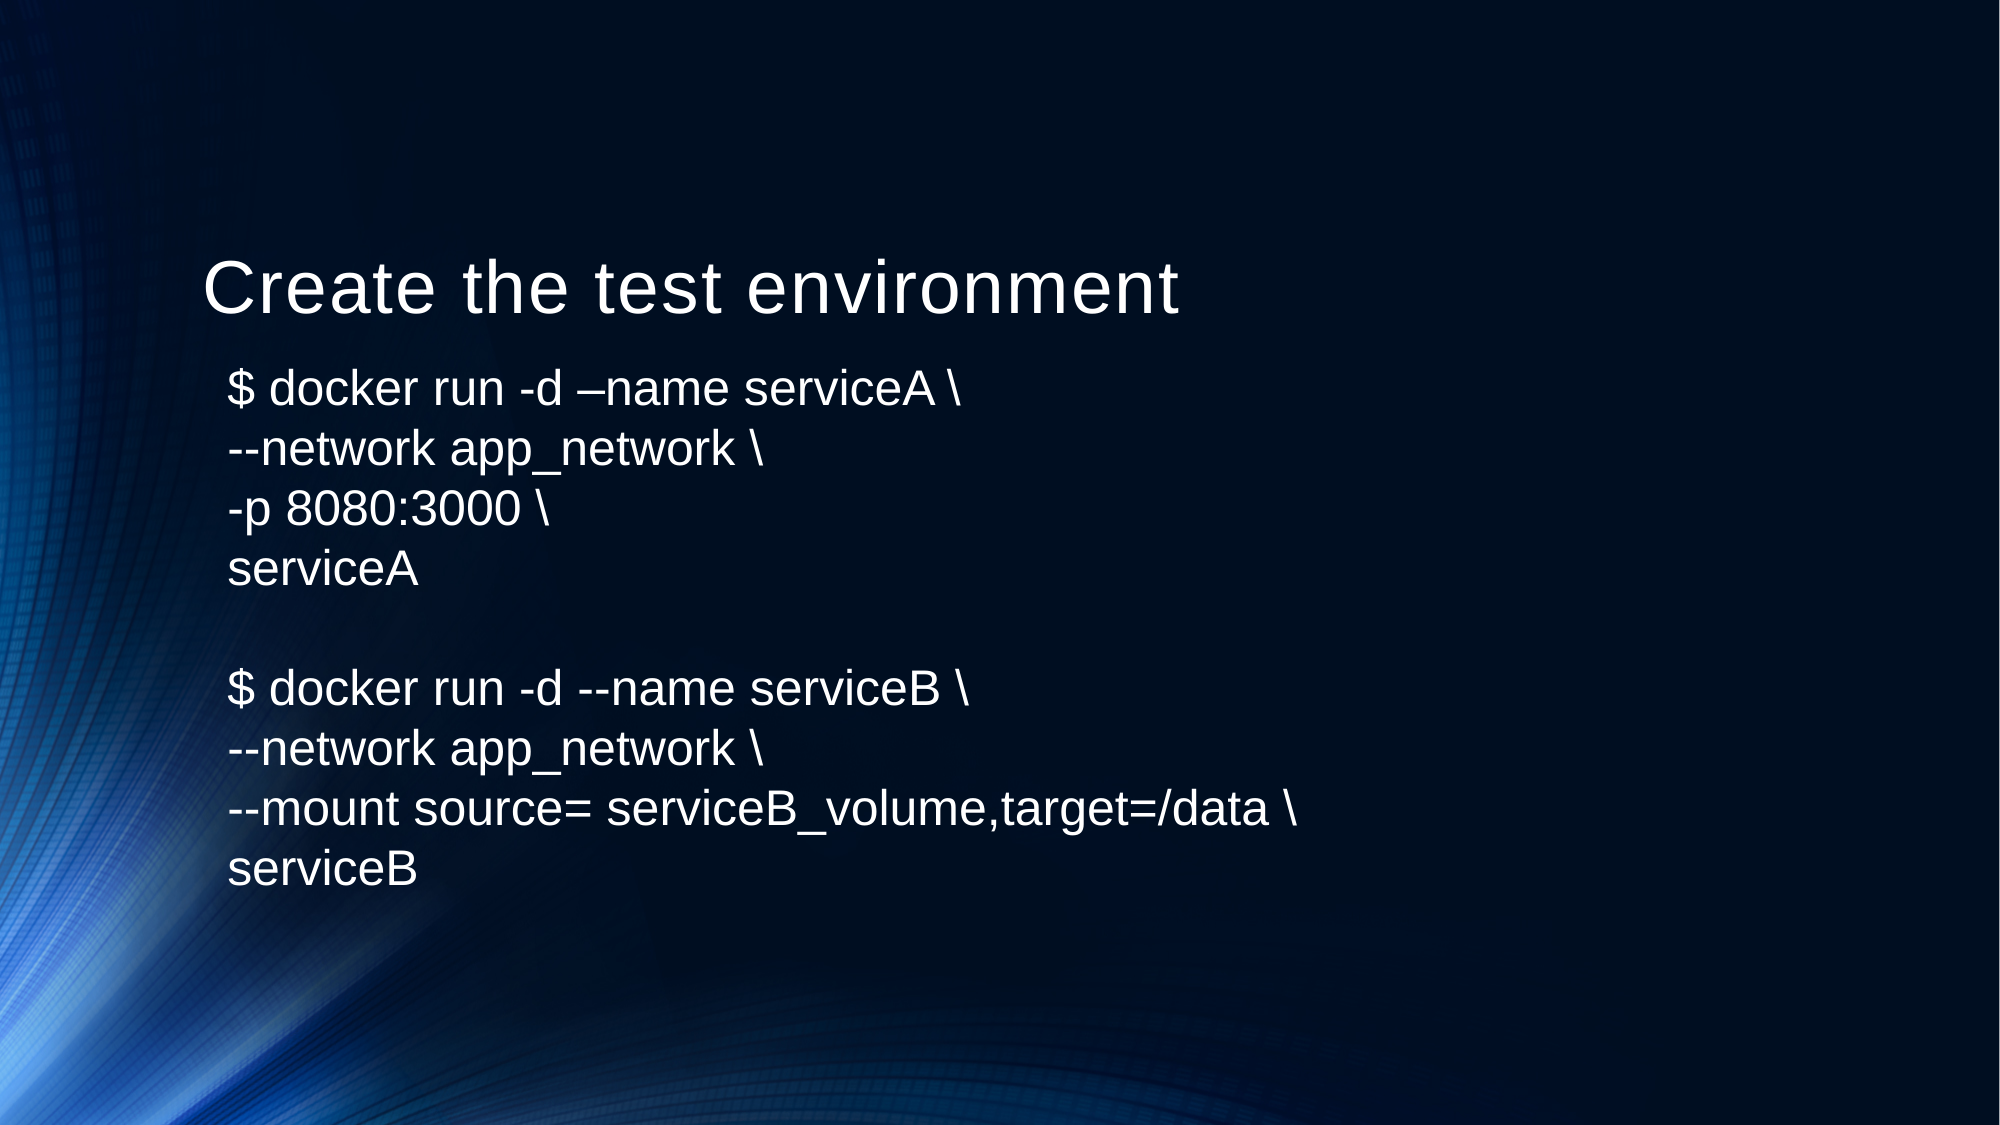

# Create the test environment
$ docker run -d –name serviceA \
--network app_network \
-p 8080:3000 \
serviceA
$ docker run -d --name serviceB \
--network app_network \
--mount source= serviceB_volume,target=/data \
serviceB